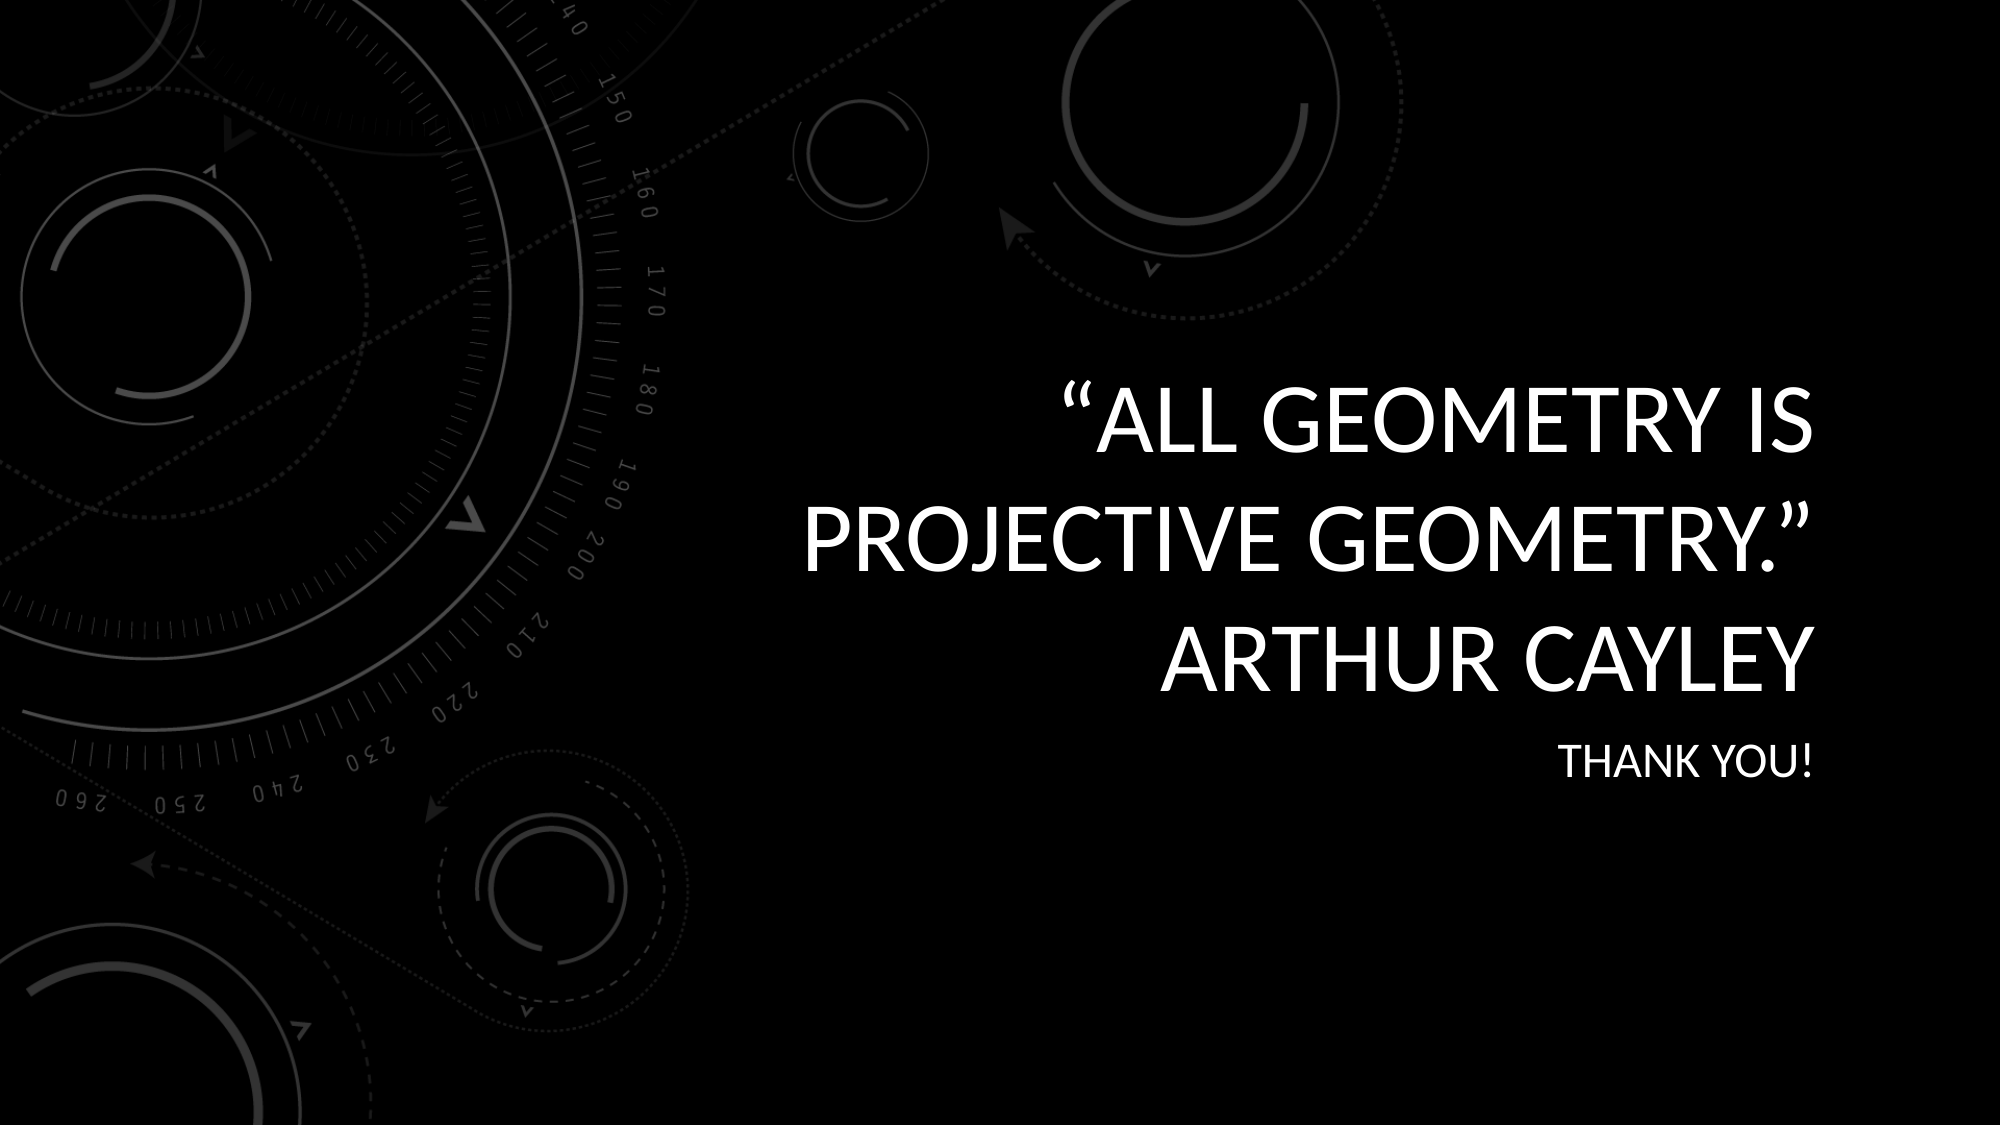

# “All Geometry is Projective Geometry.” Arthur Cayley
Thank You!